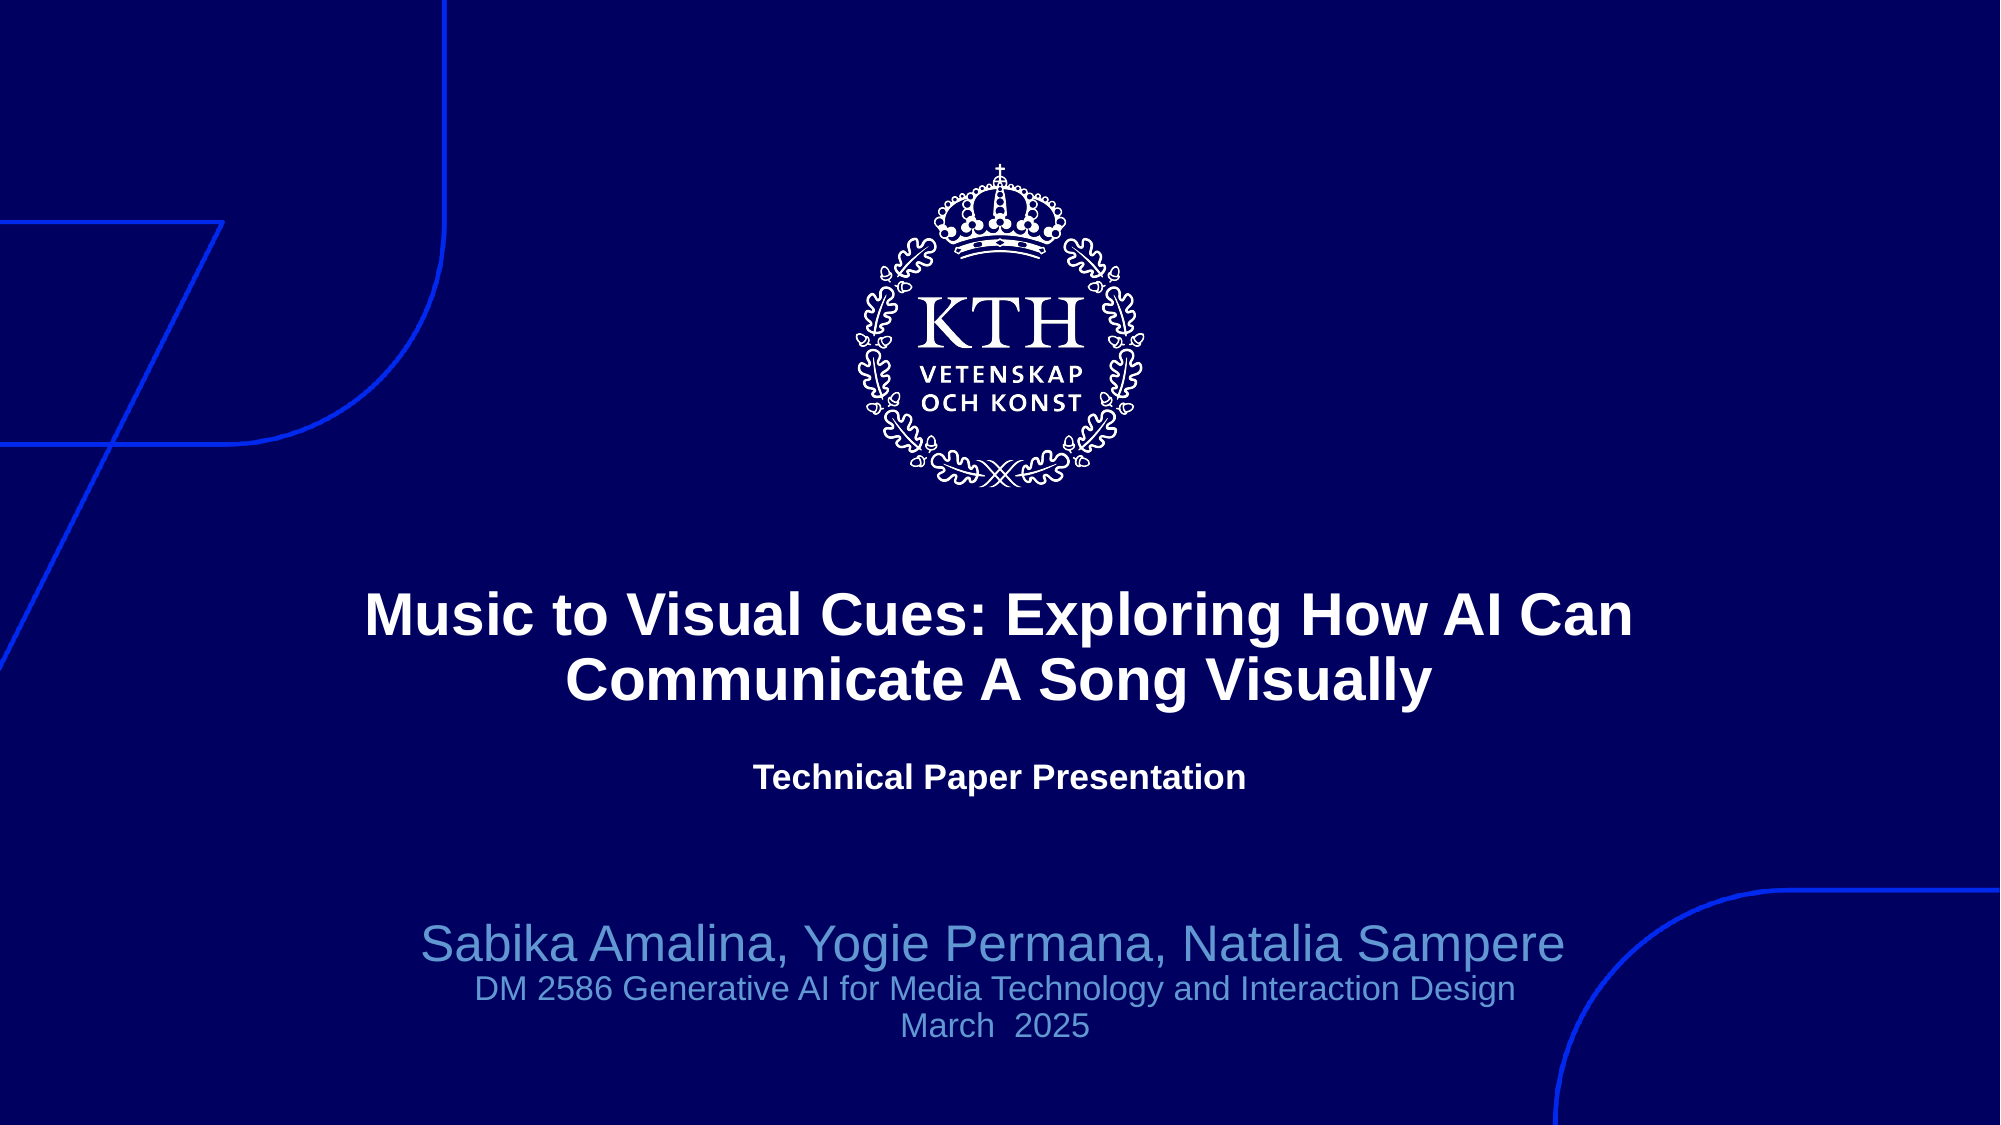

# Music to Visual Cues: Exploring How AI Can Communicate A Song Visually
Technical Paper Presentation
Sabika Amalina, Yogie Permana, Natalia Sampere
DM 2586 Generative AI for Media Technology and Interaction Design March  2025